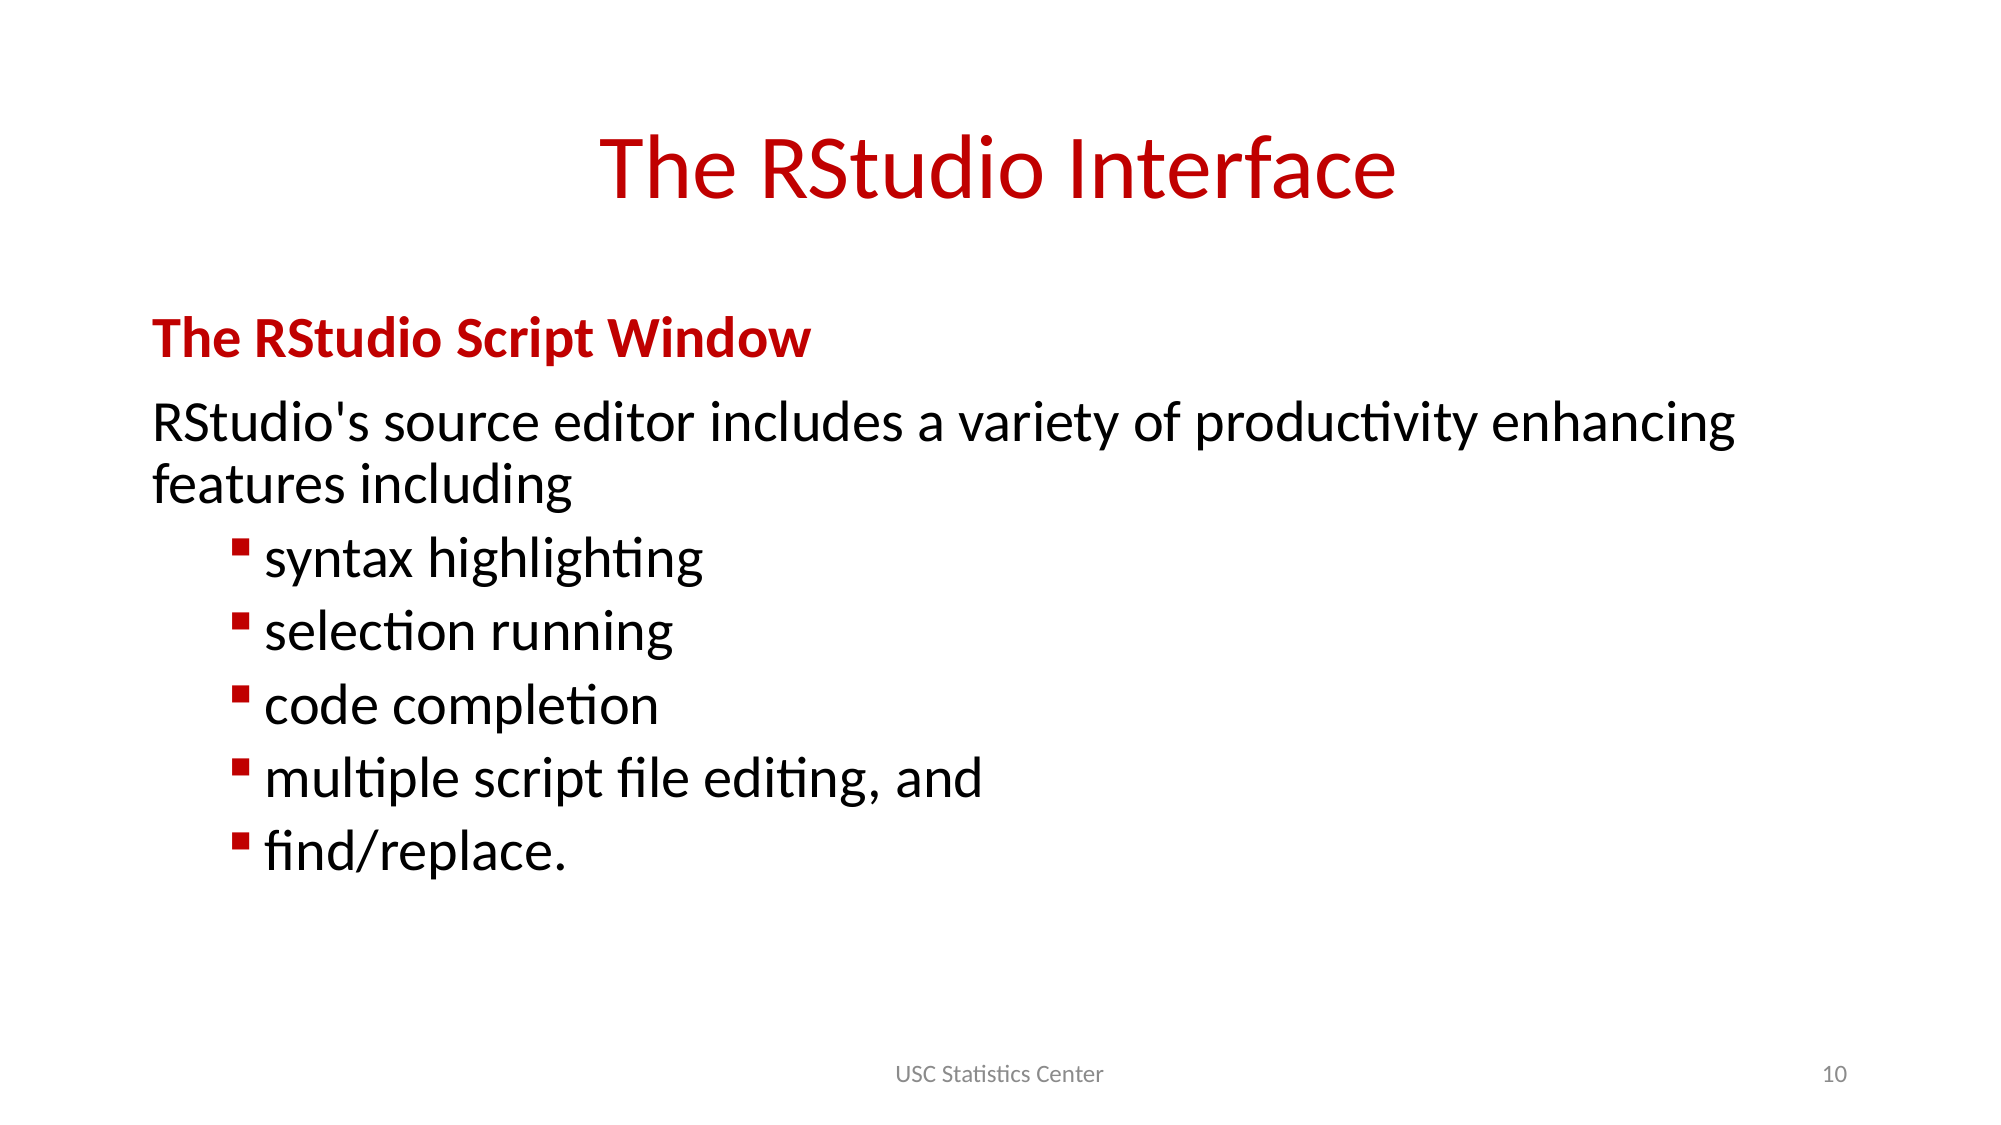

# The RStudio Interface
The RStudio Script Window
RStudio's source editor includes a variety of productivity enhancing features including
syntax highlighting
selection running
code completion
multiple script file editing, and
find/replace.

USC Statistics Center
10